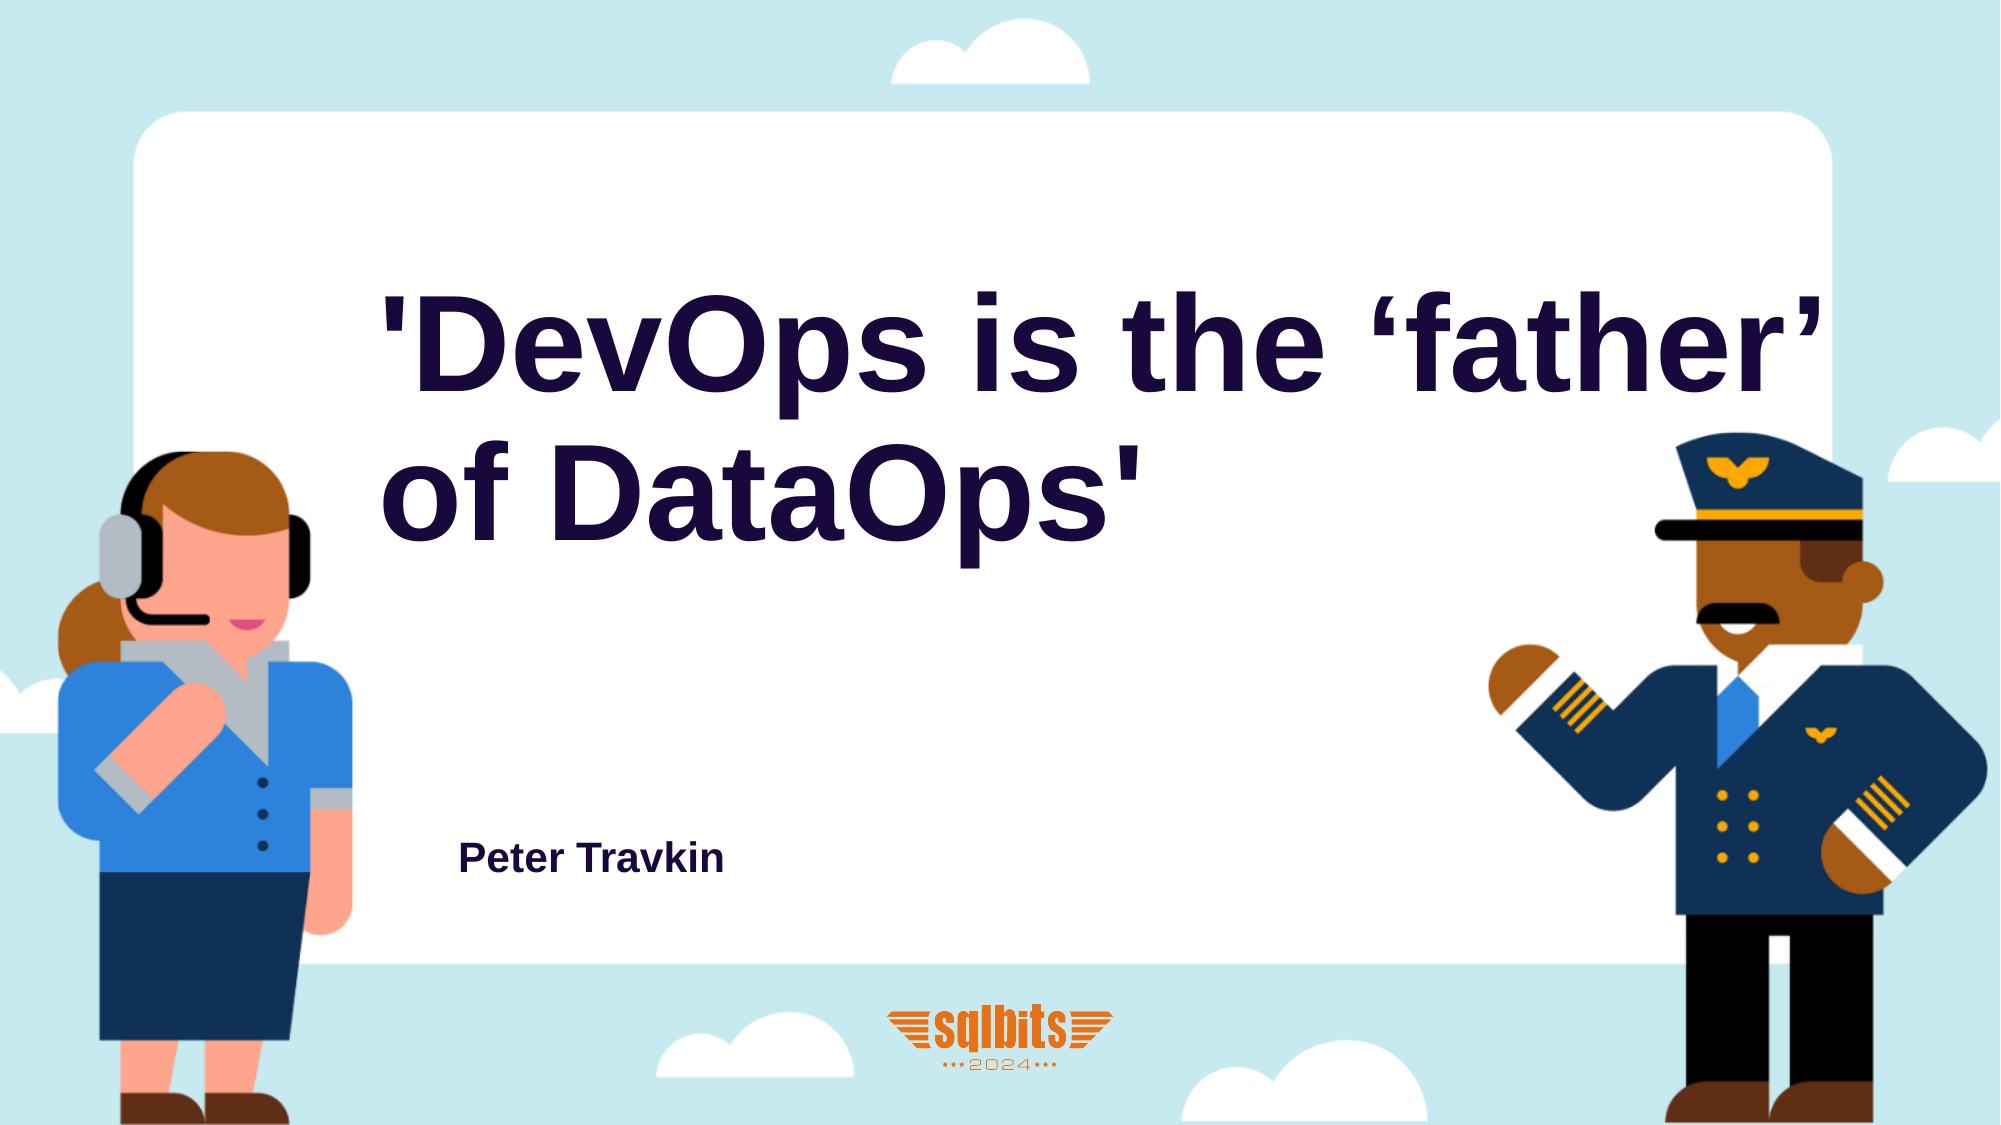

# 'DevOps is the ‘father’ of DataOps'
Peter Travkin